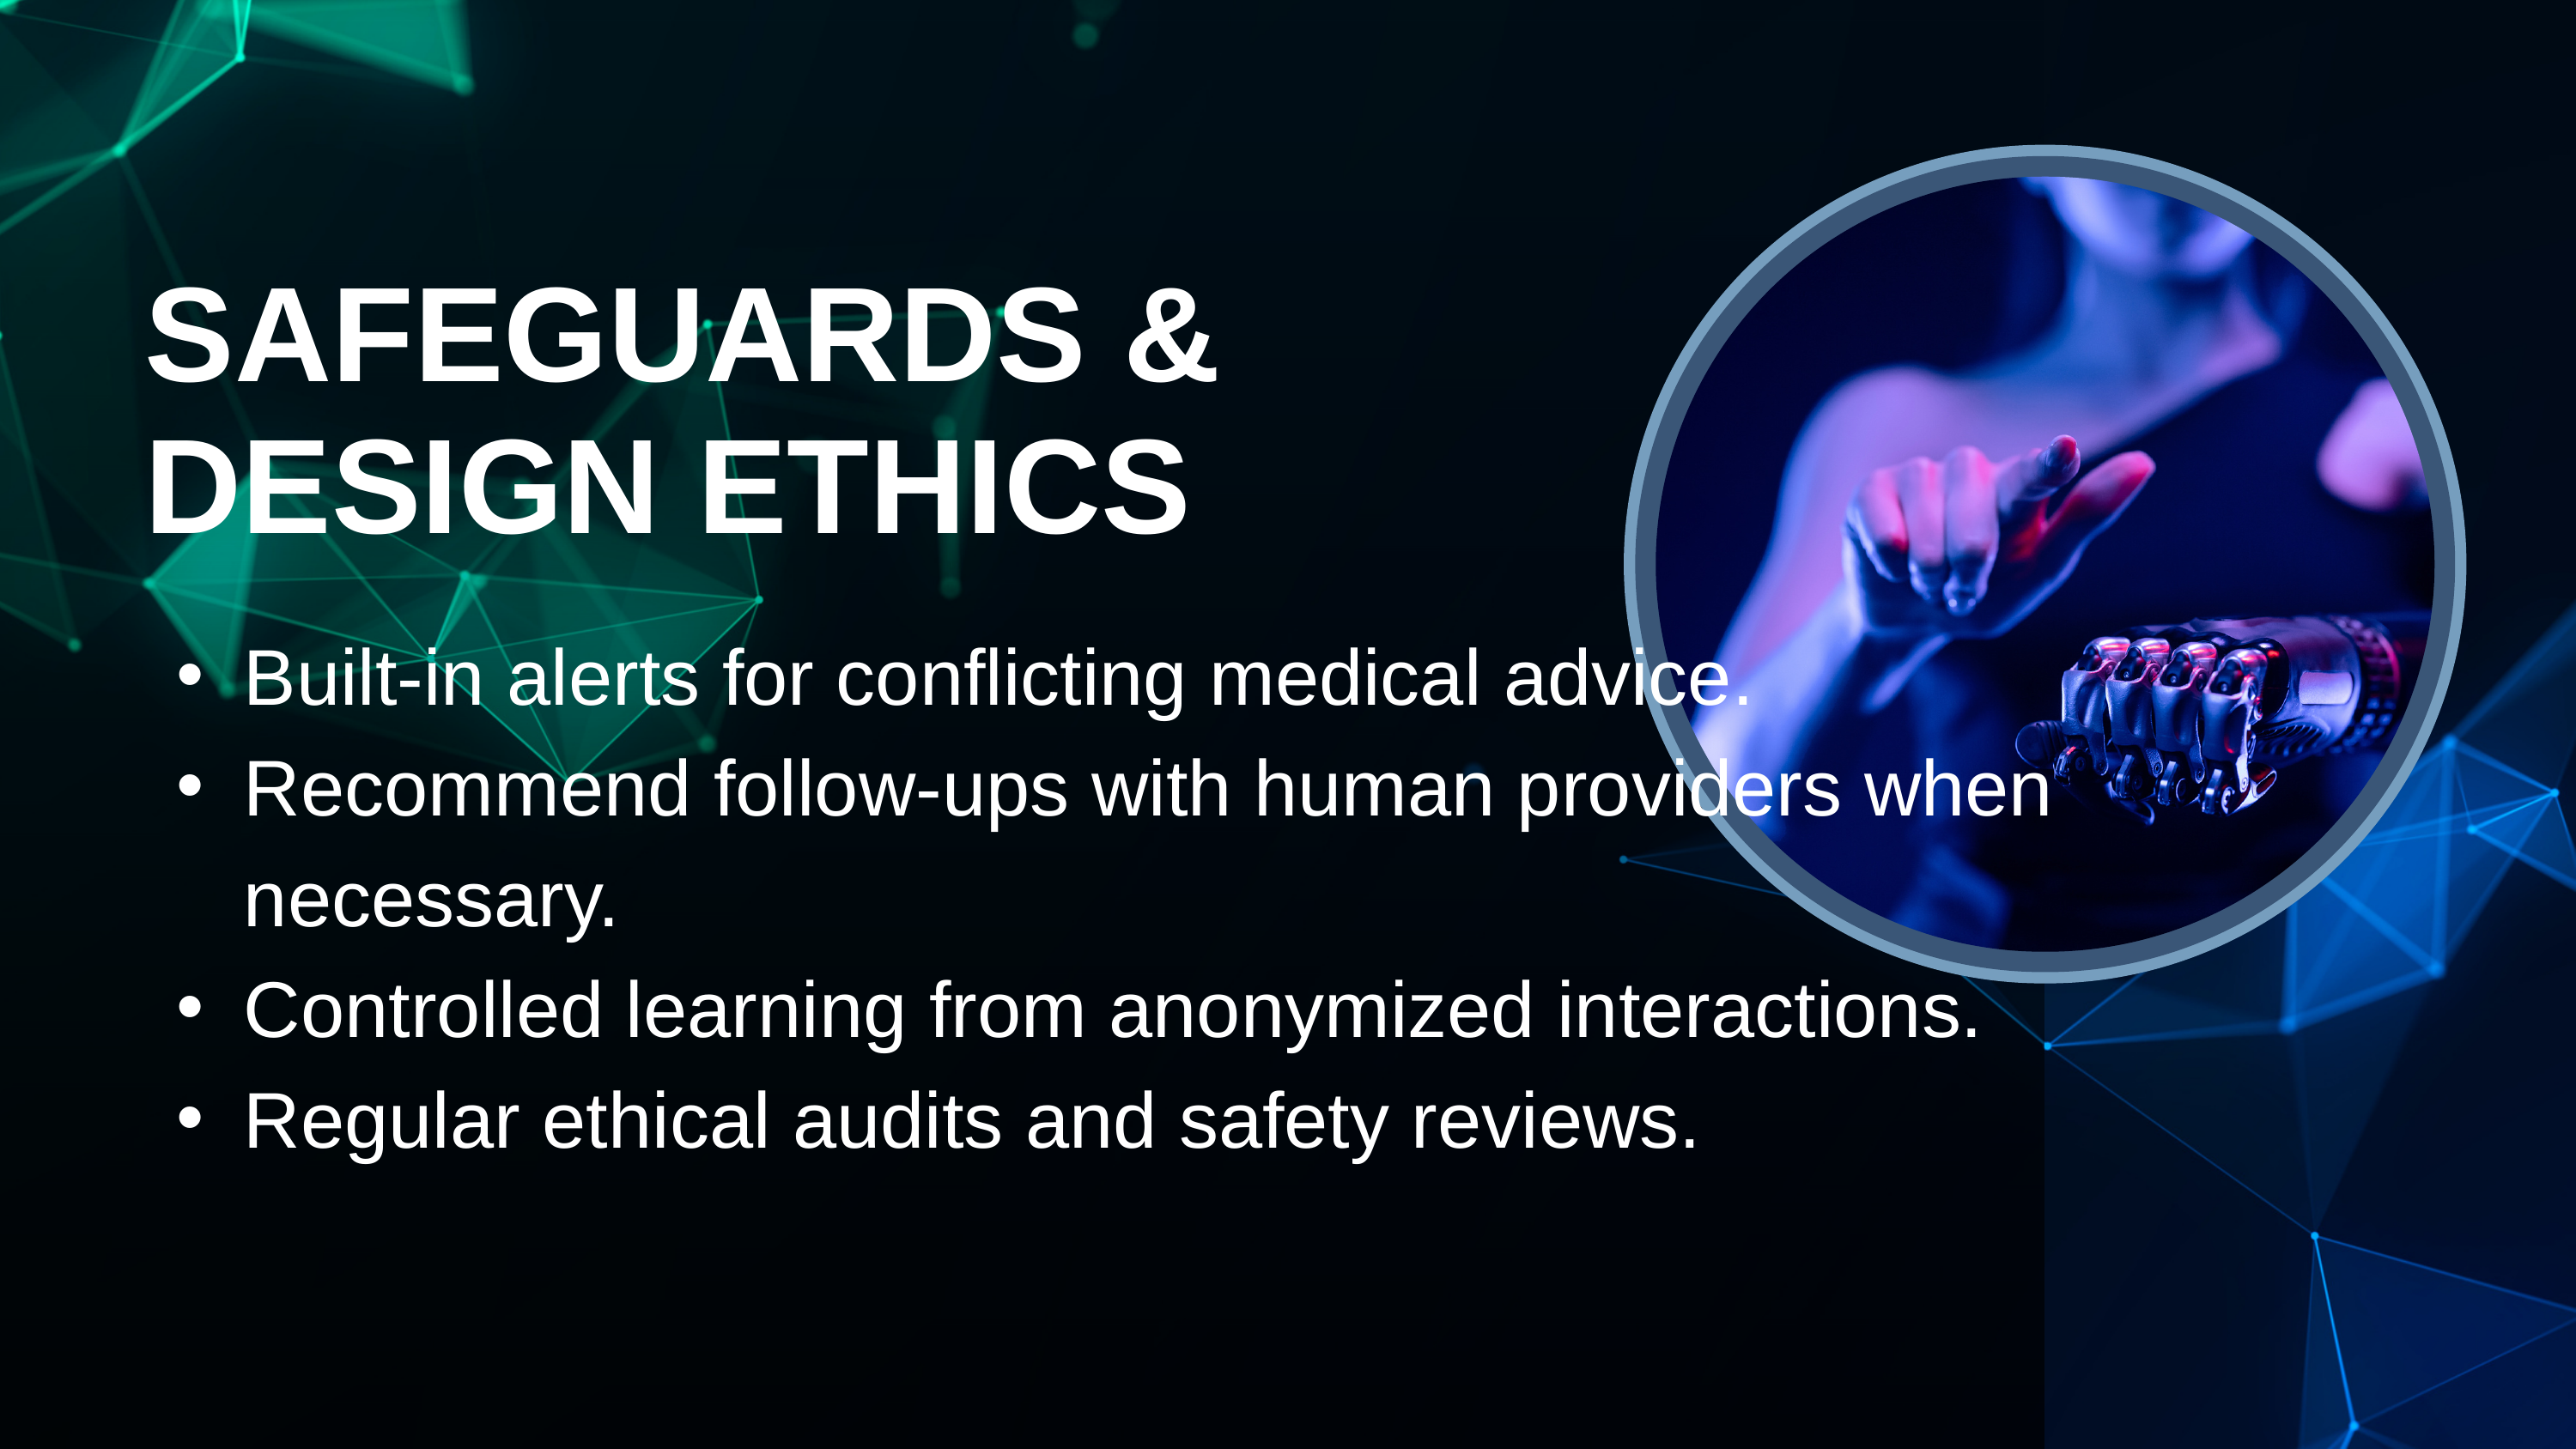

SAFEGUARDS & DESIGN ETHICS
Built-in alerts for conflicting medical advice.
Recommend follow-ups with human providers when necessary.
Controlled learning from anonymized interactions.
Regular ethical audits and safety reviews.